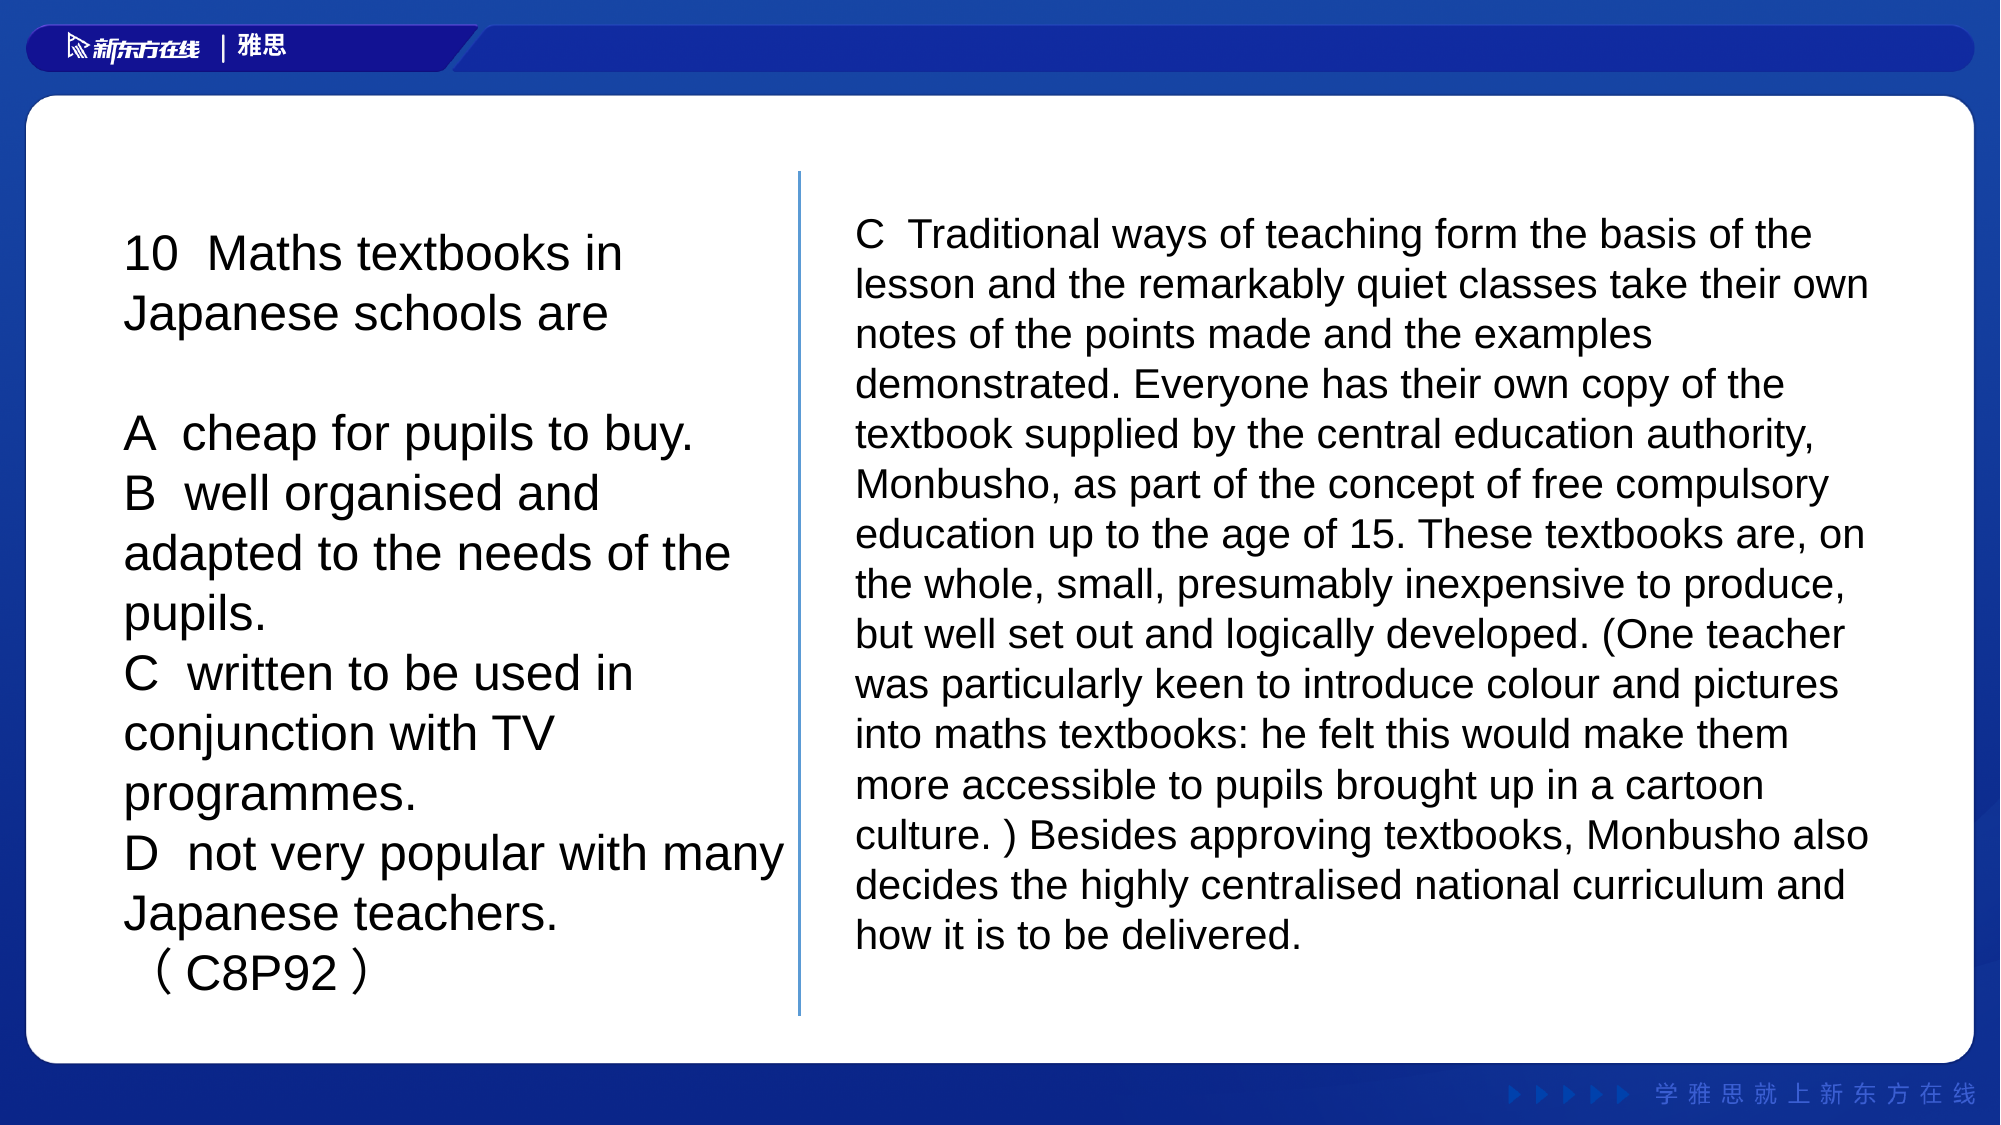

C  Traditional ways of teaching form the basis of the lesson and the remarkably quiet classes take their own notes of the points made and the examples demonstrated. Everyone has their own copy of the textbook supplied by the central education authority, Monbusho, as part of the concept of free compulsory education up to the age of 15. These textbooks are, on the whole, small, presumably inexpensive to produce, but well set out and logically developed. (One teacher was particularly keen to introduce colour and pictures into maths textbooks: he felt this would make them more accessible to pupils brought up in a cartoon culture. ) Besides approving textbooks, Monbusho also decides the highly centralised national curriculum and how it is to be delivered.
10  Maths textbooks in Japanese schools are

A  cheap for pupils to buy.
B  well organised and adapted to the needs of the pupils.
C  written to be used in conjunction with TV programmes.
D  not very popular with many Japanese teachers.
（C8P92）